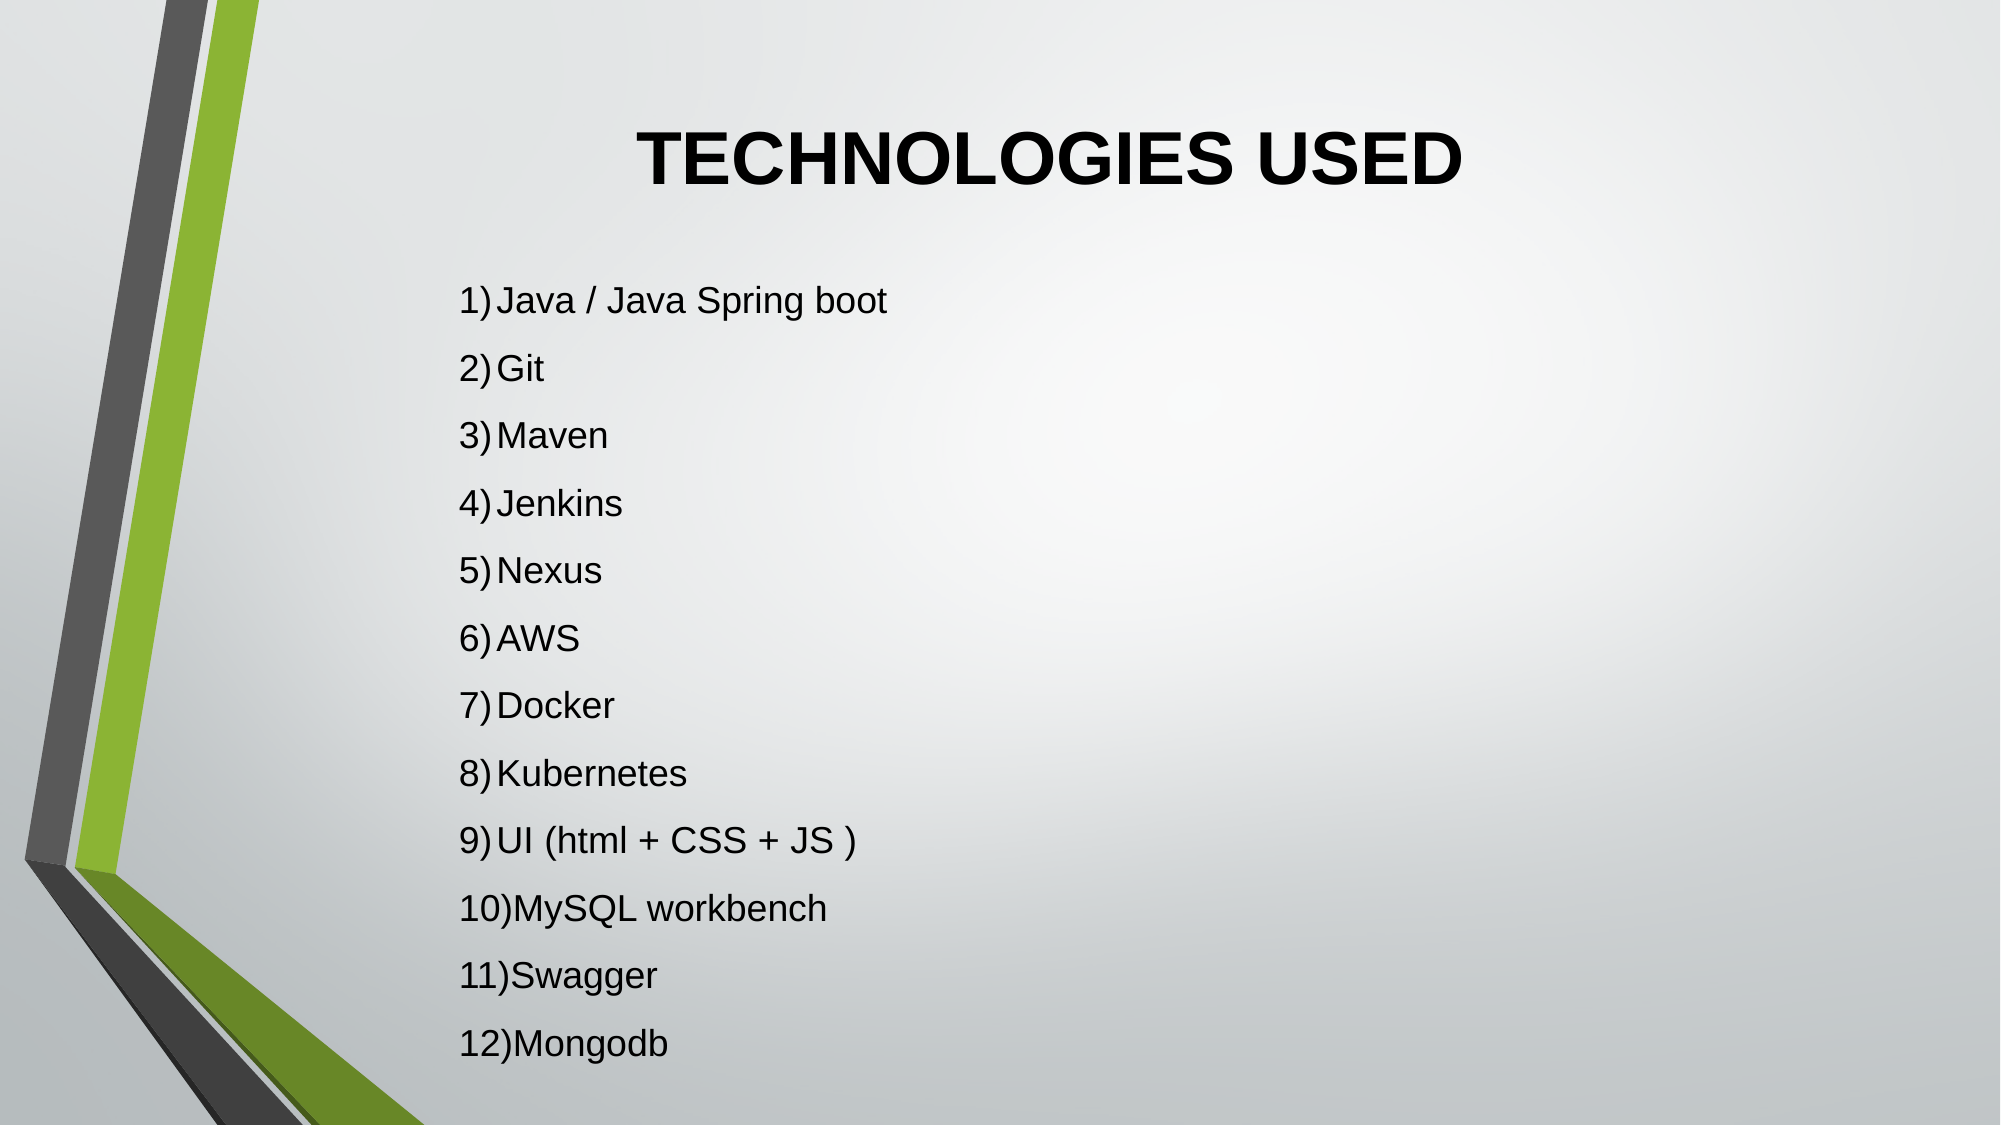

TECHNOLOGIES USED
Java / Java Spring boot
Git
Maven
Jenkins
Nexus
AWS
Docker
Kubernetes
UI (html + CSS + JS )
MySQL workbench
Swagger
Mongodb